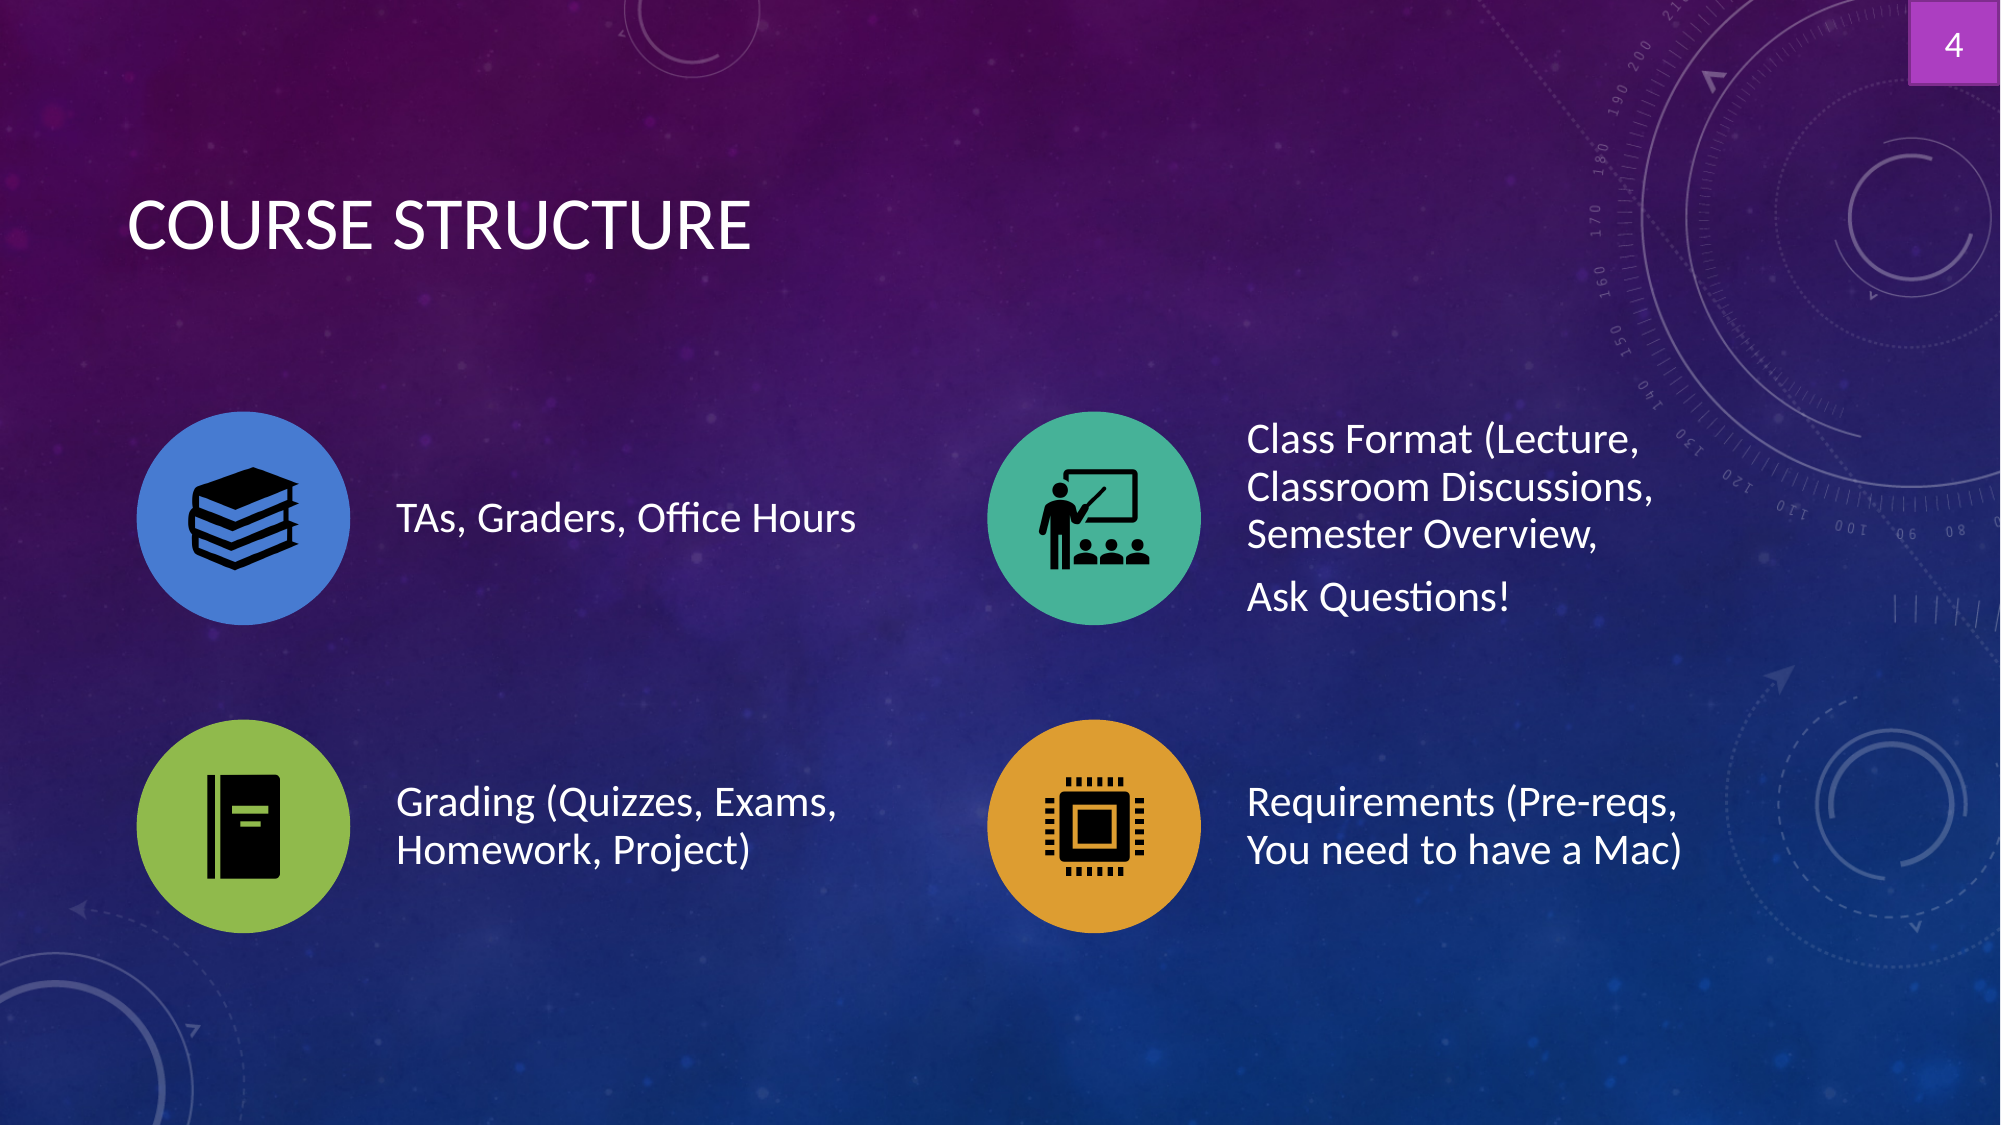

4
# Course structure
TAs, Graders, Office Hours
Class Format (Lecture, Classroom Discussions, Semester Overview,
Ask Questions!
Grading (Quizzes, Exams, Homework, Project)
Requirements (Pre-reqs, You need to have a Mac)